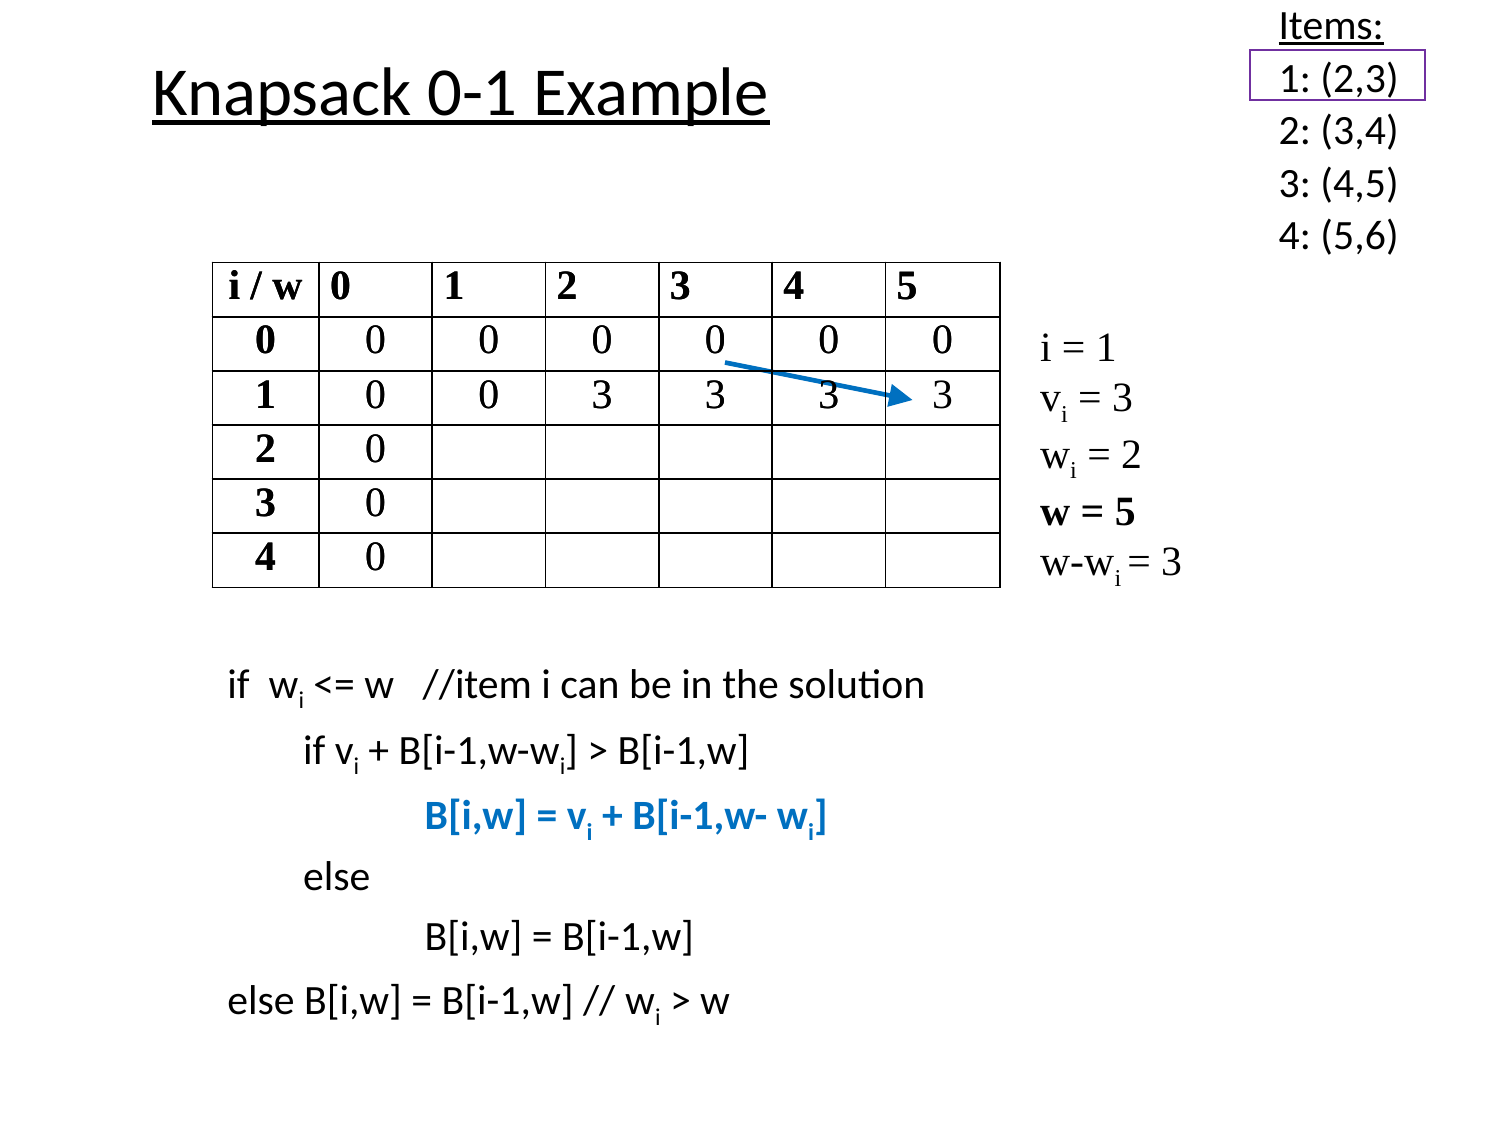

# Knapsack 0-1 Example
Items:
1: (2,3)
2: (3,4)
3: (4,5)
4: (5,6)

| i / w | 0 | 1 | 2 | 3 | 4 | 5 |
| --- | --- | --- | --- | --- | --- | --- |
| 0 | 0 | 0 | 0 | 0 | 0 | 0 |
| 1 | 0 | 0 | 3 | 3 | 3 |  |
| 2 | 0 |  |  |  |  |  |
| 3 | 0 |  |  |  |  |  |
| 4 | 0 |  |  |  |  |  |
| i / w | 0 | 1 | 2 | 3 | 4 | 5 |
| --- | --- | --- | --- | --- | --- | --- |
| 0 | 0 | 0 | 0 | 0 | 0 | 0 |
| 1 | 0 | 0 | 3 | 3 | 3 | 3 |
| 2 | 0 |  |  |  |  |  |
| 3 | 0 |  |  |  |  |  |
| 4 | 0 |  |  |  |  |  |
i = 1
vi = 3
wi = 2
w = 5
w-wi = 3
if  wi <= w   //item i can be in the solution
	     if vi + B[i-1,w-wi] > B[i-1,w]
		  B[i,w] = vi + B[i-1,w- wi]
	     else
		  B[i,w] = B[i-1,w]
else B[i,w] = B[i-1,w] // wi > w